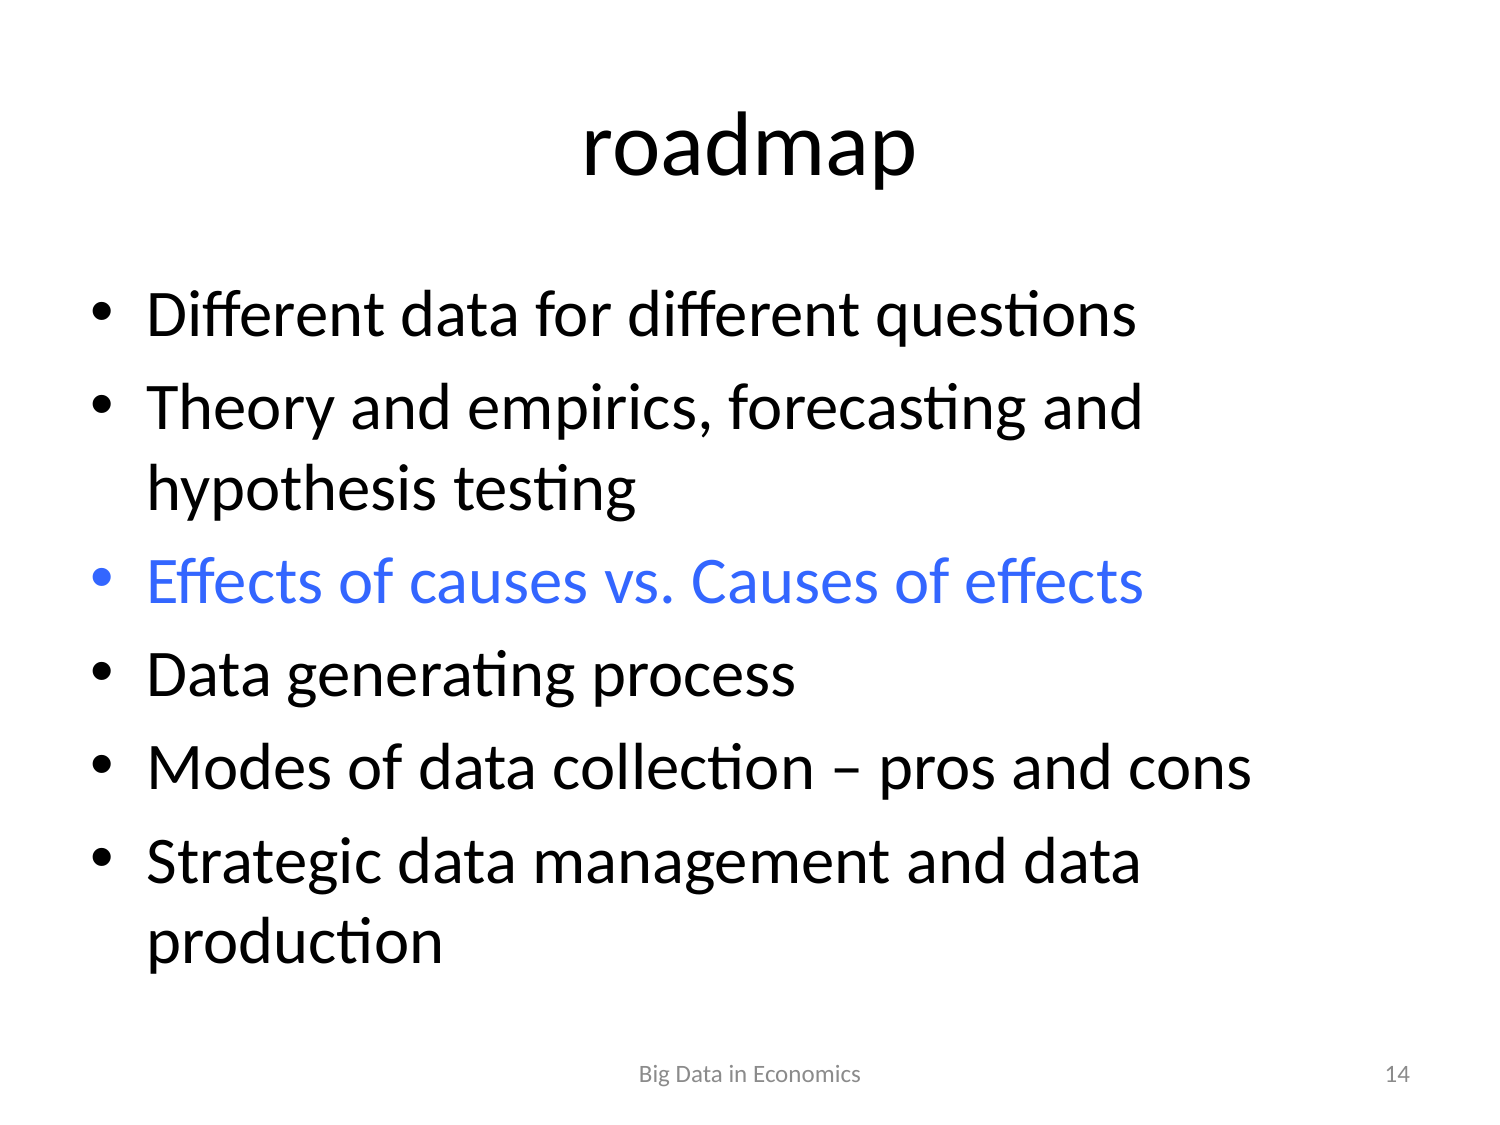

# roadmap
Different data for different questions
Theory and empirics, forecasting and hypothesis testing
Effects of causes vs. Causes of effects
Data generating process
Modes of data collection – pros and cons
Strategic data management and data production
Big Data in Economics
14